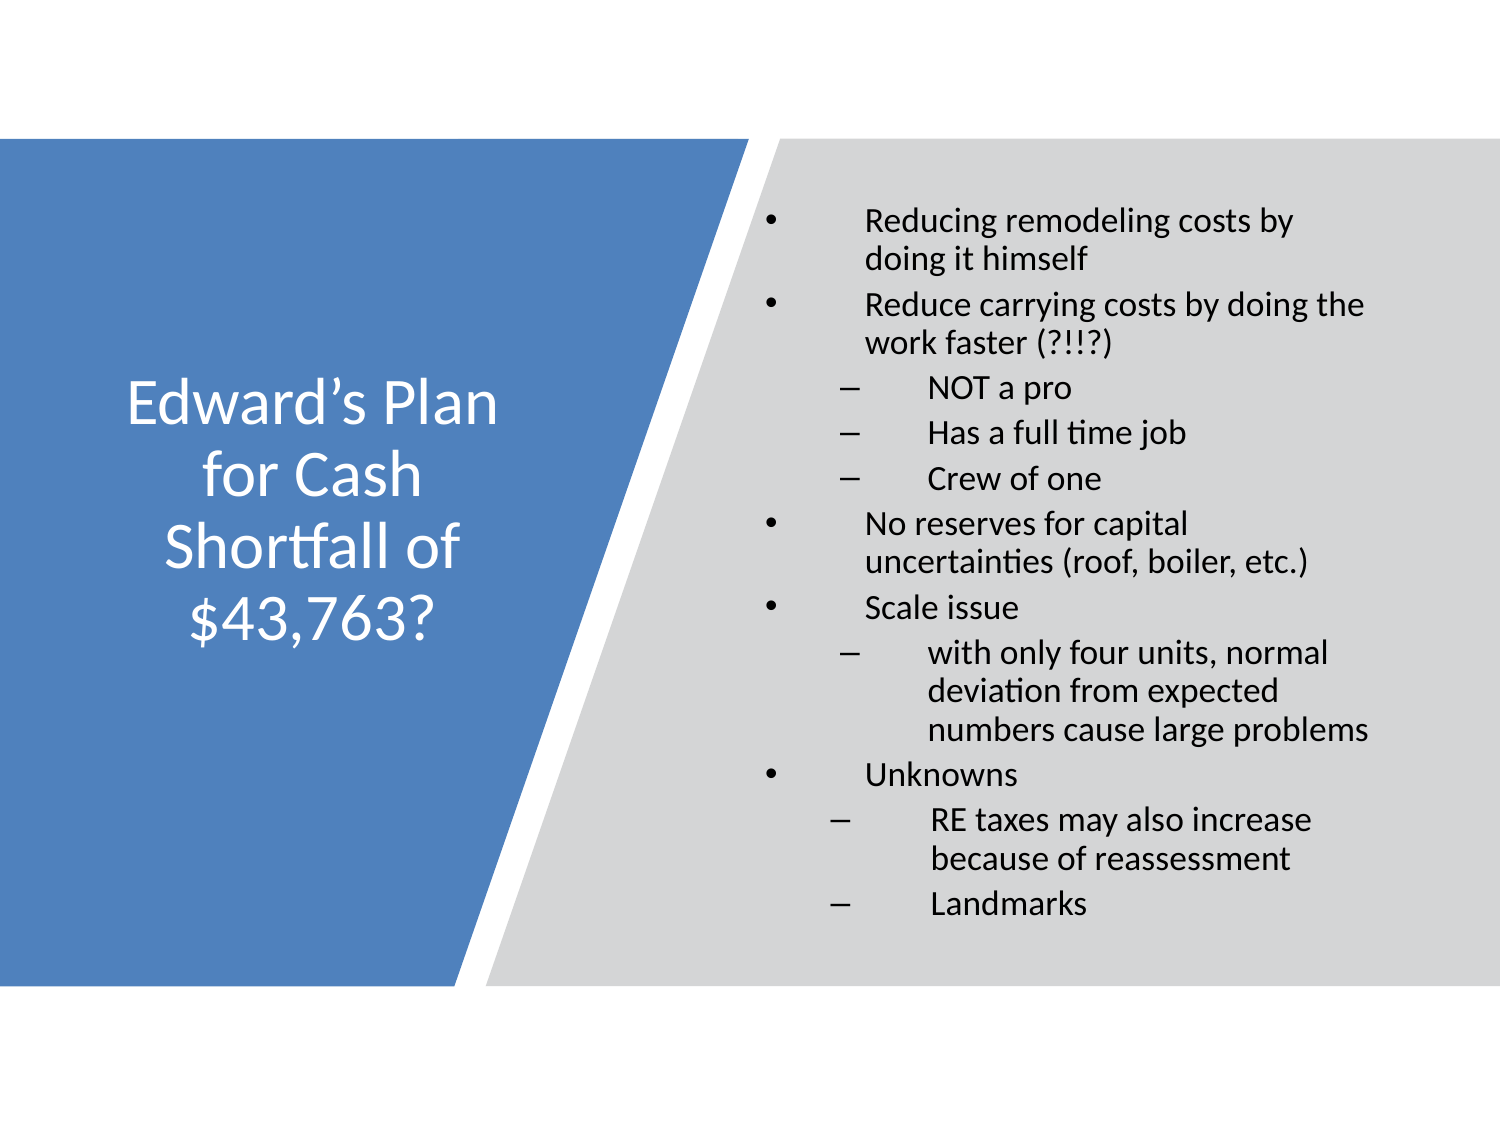

Reducing remodeling costs by doing it himself
Reduce carrying costs by doing the work faster (?!!?)
NOT a pro
Has a full time job
Crew of one
No reserves for capital uncertainties (roof, boiler, etc.)
Scale issue
with only four units, normal deviation from expected numbers cause large problems
Unknowns
RE taxes may also increase because of reassessment
Landmarks
# Edward’s Plan for Cash Shortfall of $43,763?